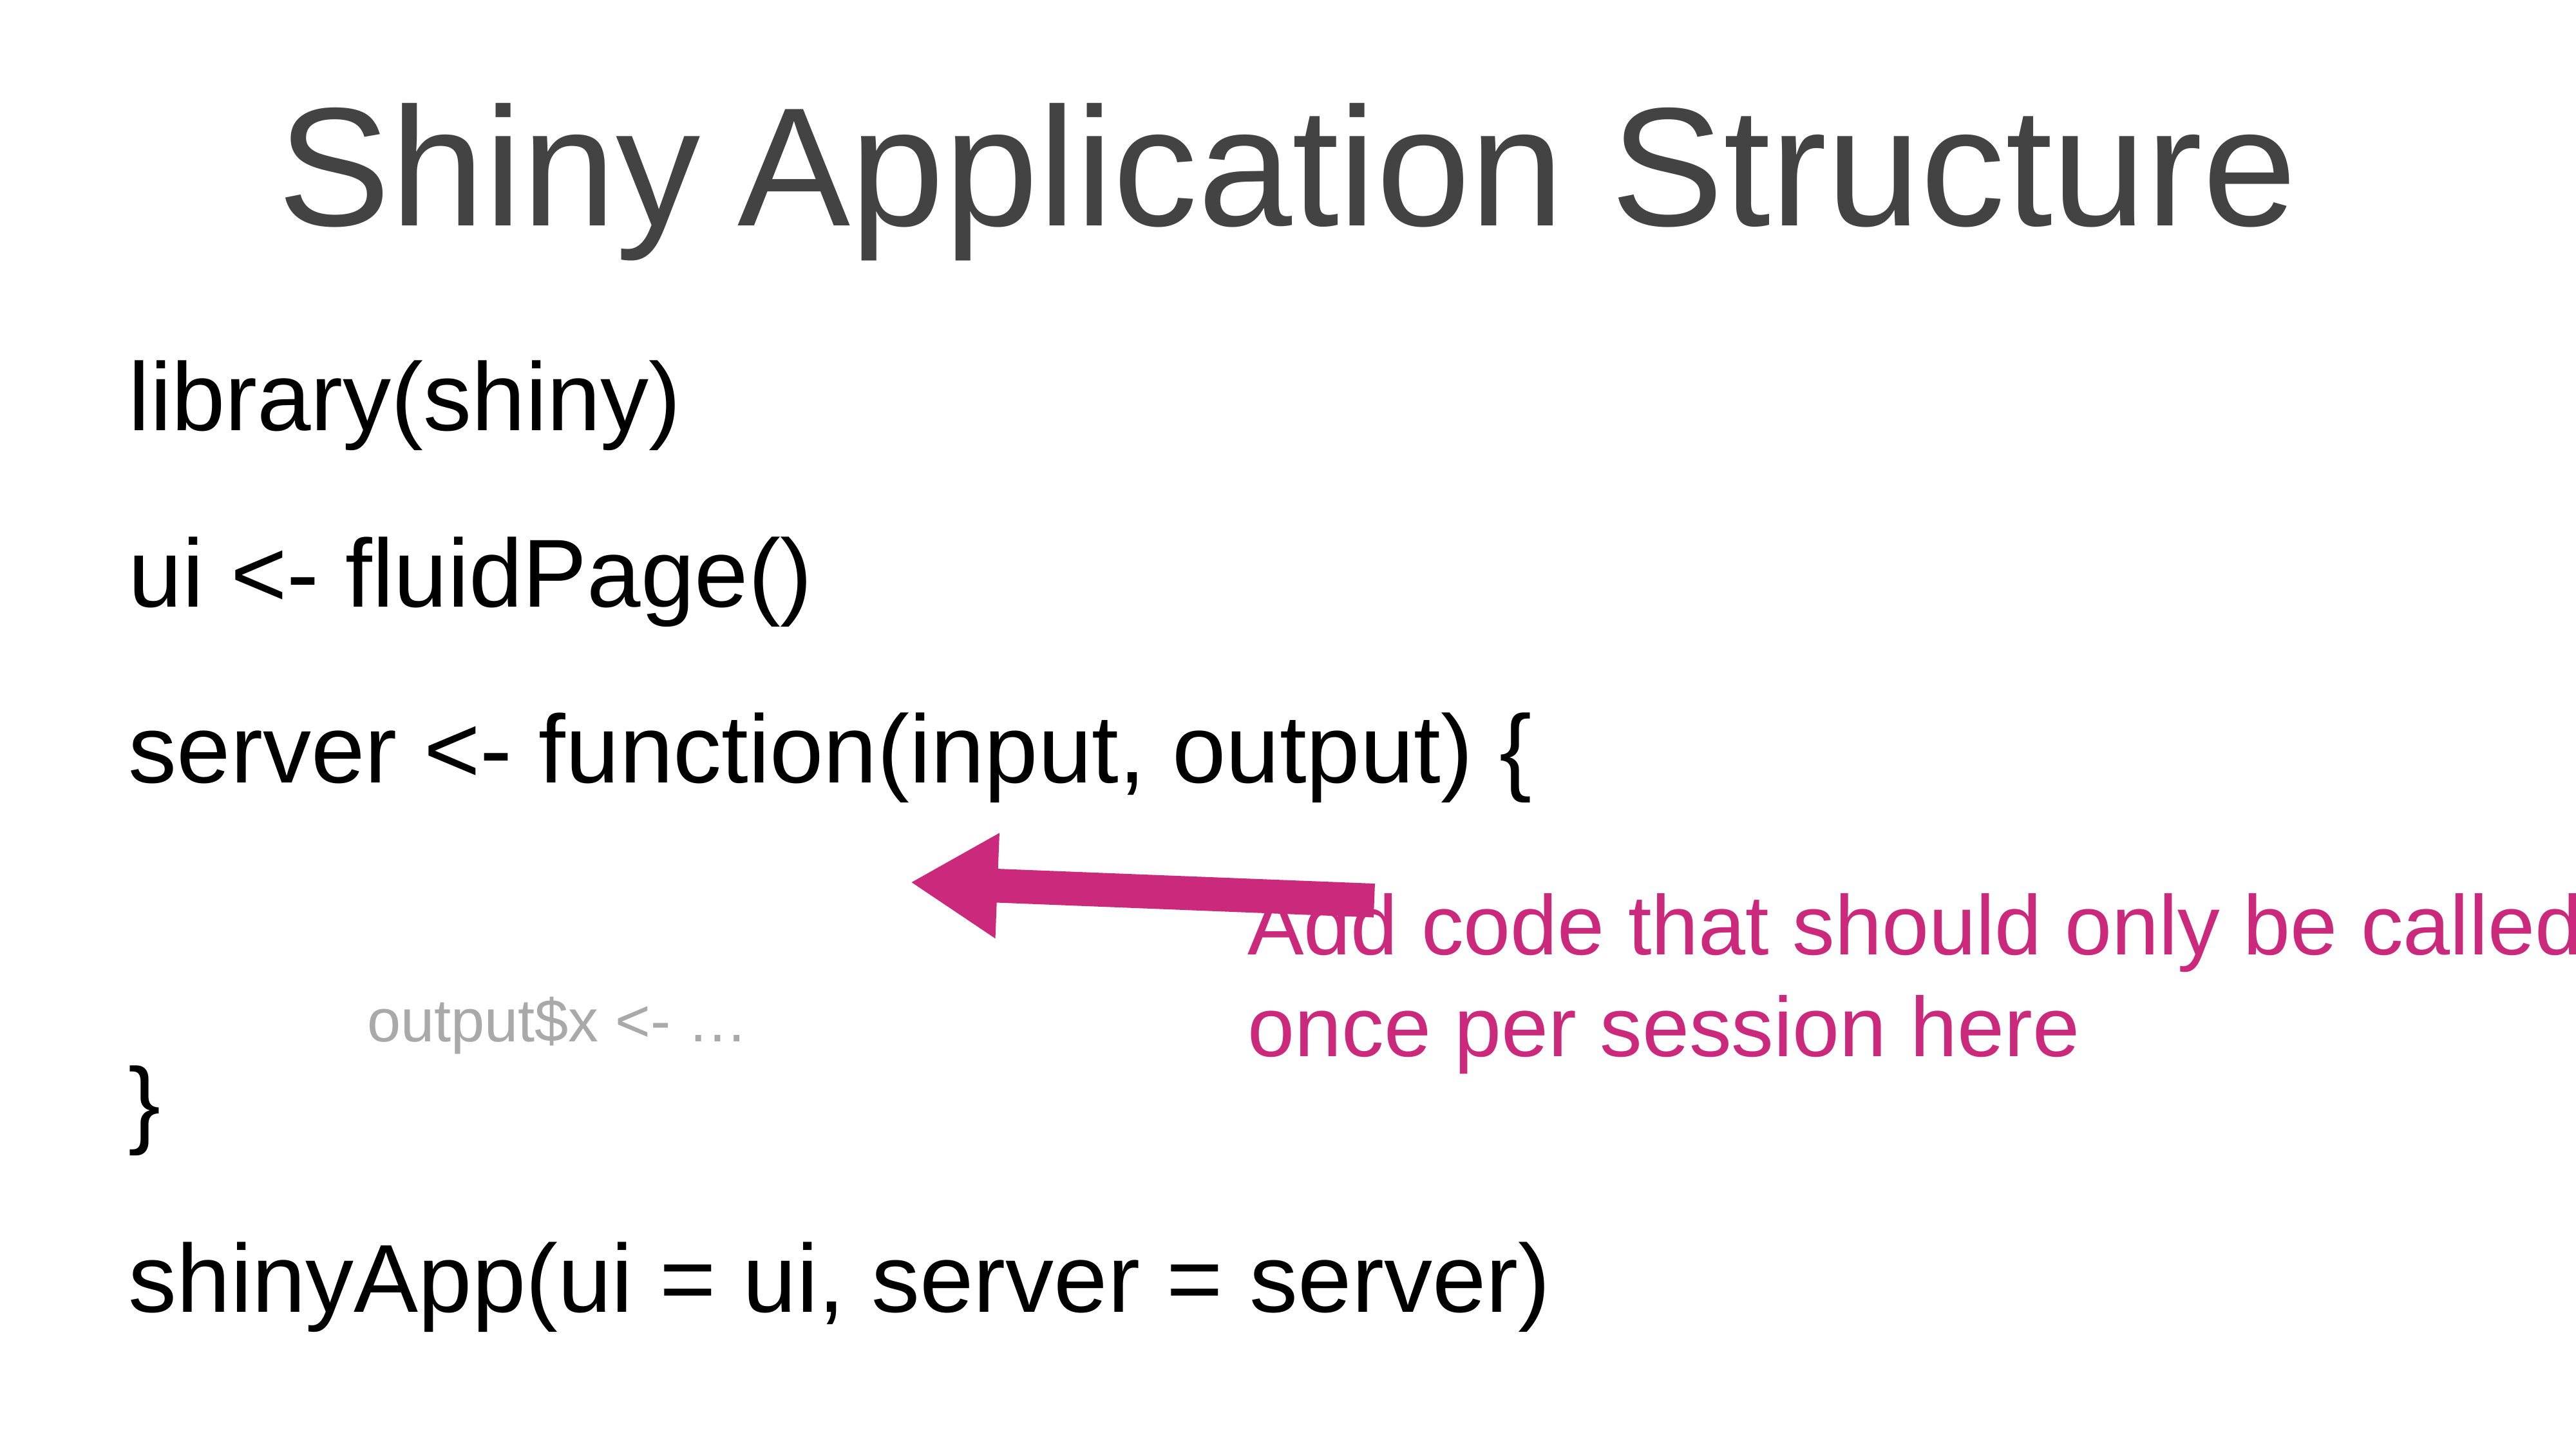

Shiny Application Structure
library(shiny)
ui <- fluidPage()
server <- function(input, output) {

}
shinyApp(ui = ui, server = server)

Add code that should only be called
once per session here
output$x <- …